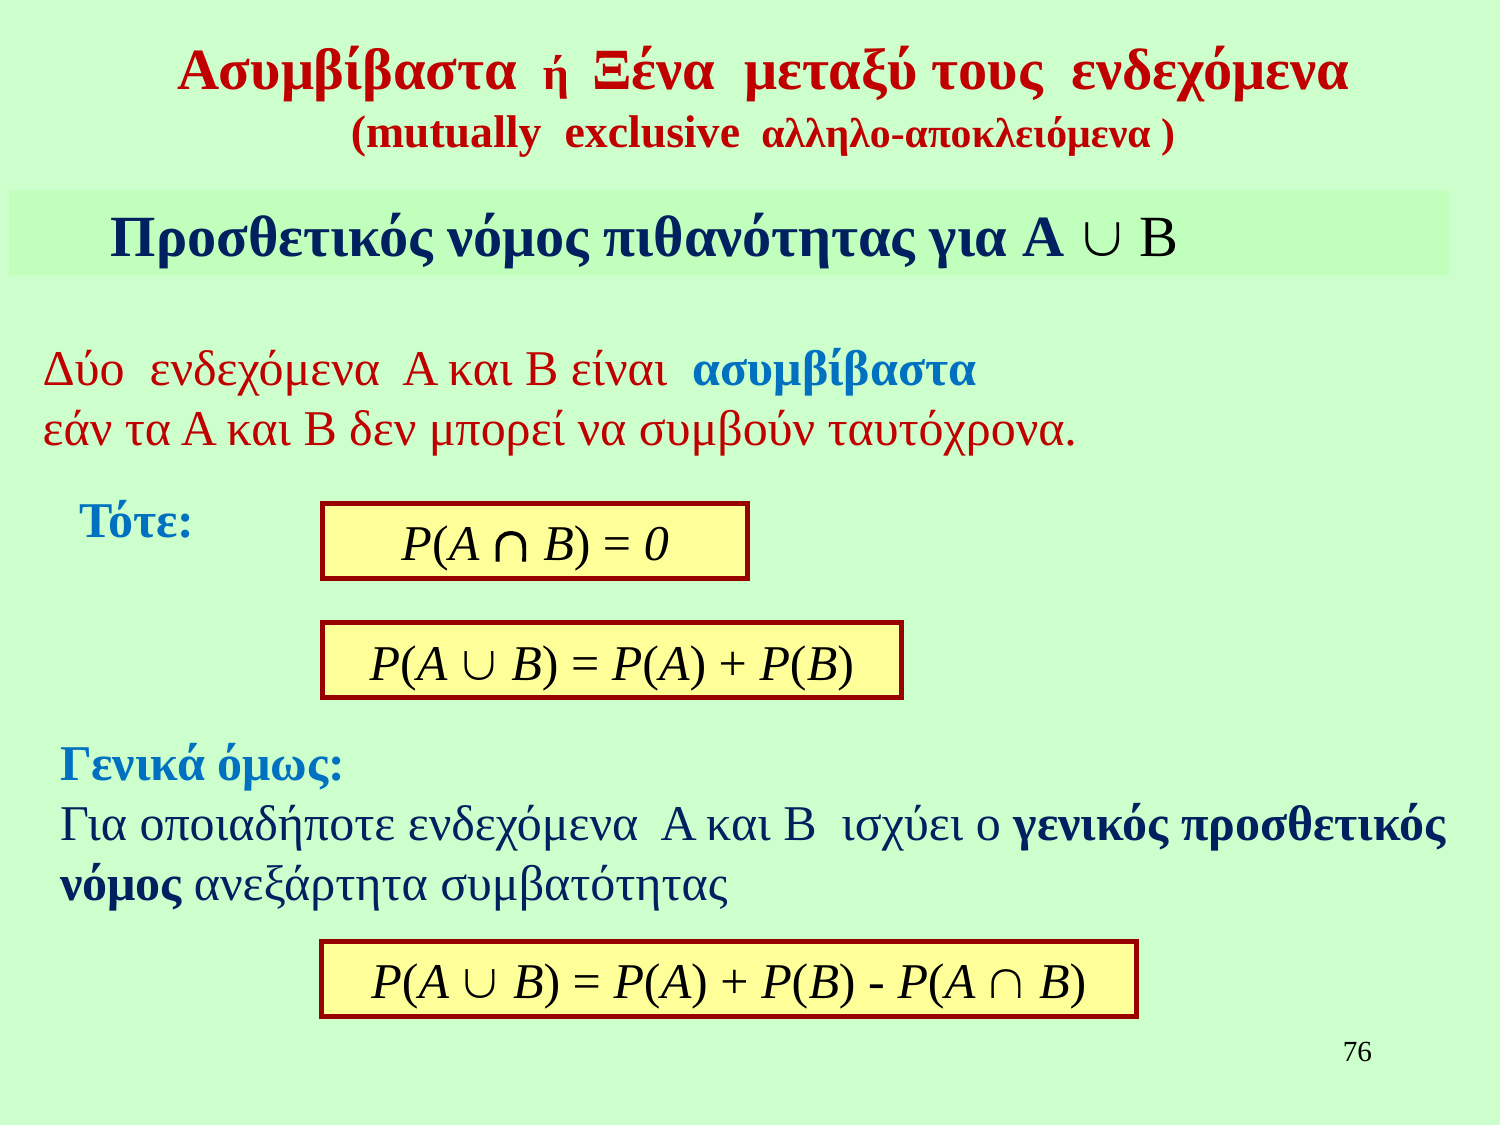

Ασυμβίβαστα  ή  Ξένα  μεταξύ τους  ενδεχόμενα
(mutually  exclusive  αλληλο-αποκλειόμενα )
      Προσθετικός νόμος πιθανότητας για A ∪ B
Δύο  ενδεχόμενα  Α και Β είναι  ασυμβίβαστα
εάν τα Α και Β δεν μπορεί να συμβούν ταυτόχρονα.
Τότε:

P(A ∩ B) = 0
P(A ∪ B) = P(A) + P(B)
Γενικά όμως:
Για οποιαδήποτε ενδεχόμενα  Α και Β  ισχύει ο γενικός προσθετικός νόμος ανεξάρτητα συμβατότητας

P(A ∪ B) = P(A) + P(B) - P(A ∩ B)
76